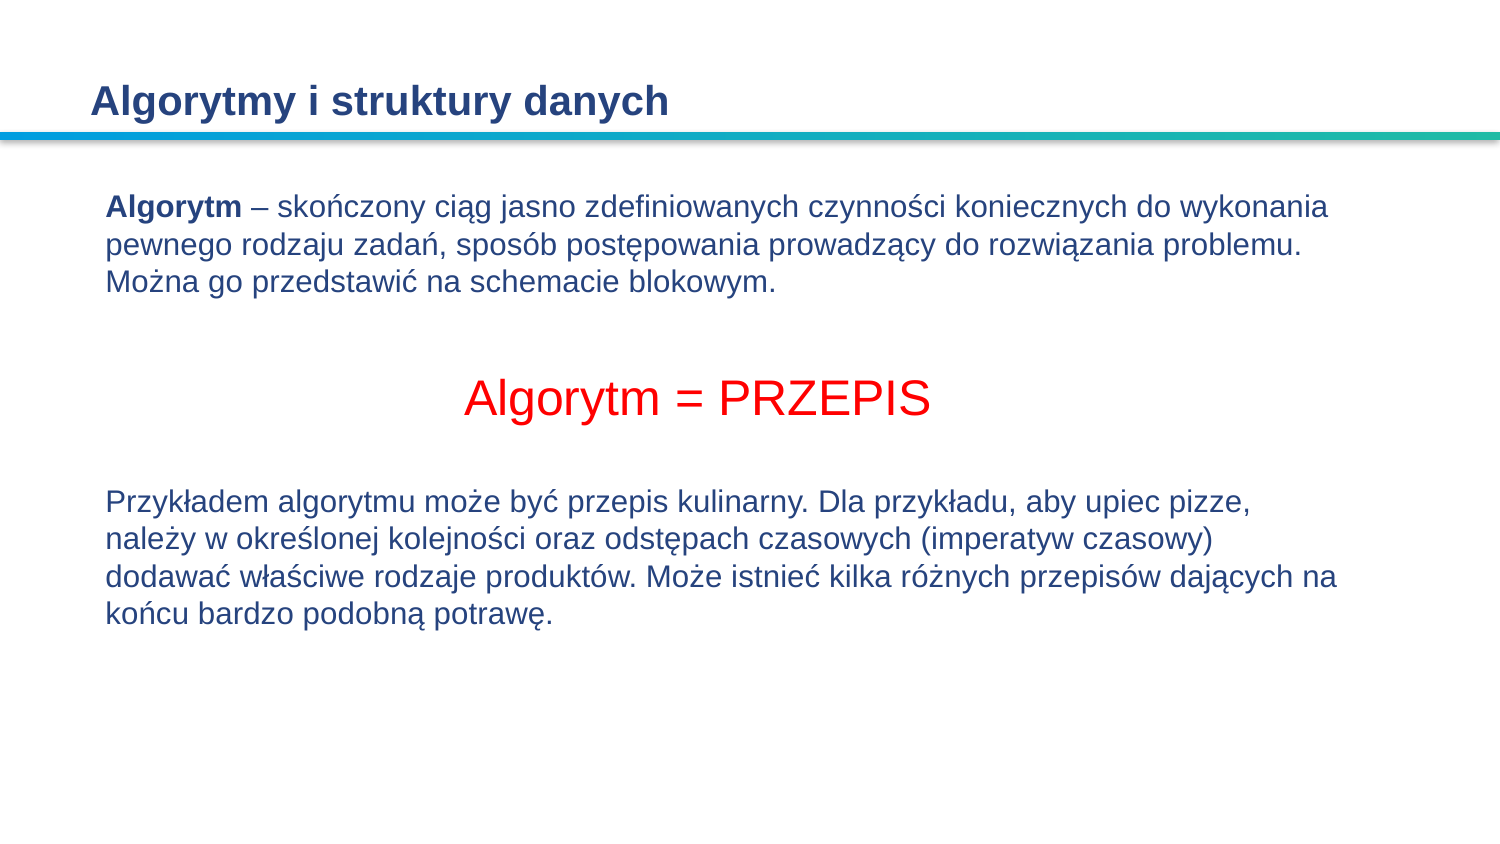

# Algorytmy i struktury danych
Algorytm – skończony ciąg jasno zdefiniowanych czynności koniecznych do wykonania pewnego rodzaju zadań, sposób postępowania prowadzący do rozwiązania problemu. Można go przedstawić na schemacie blokowym.
Algorytm = PRZEPIS
Przykładem algorytmu może być przepis kulinarny. Dla przykładu, aby upiec pizze, należy w określonej kolejności oraz odstępach czasowych (imperatyw czasowy) dodawać właściwe rodzaje produktów. Może istnieć kilka różnych przepisów dających na końcu bardzo podobną potrawę.